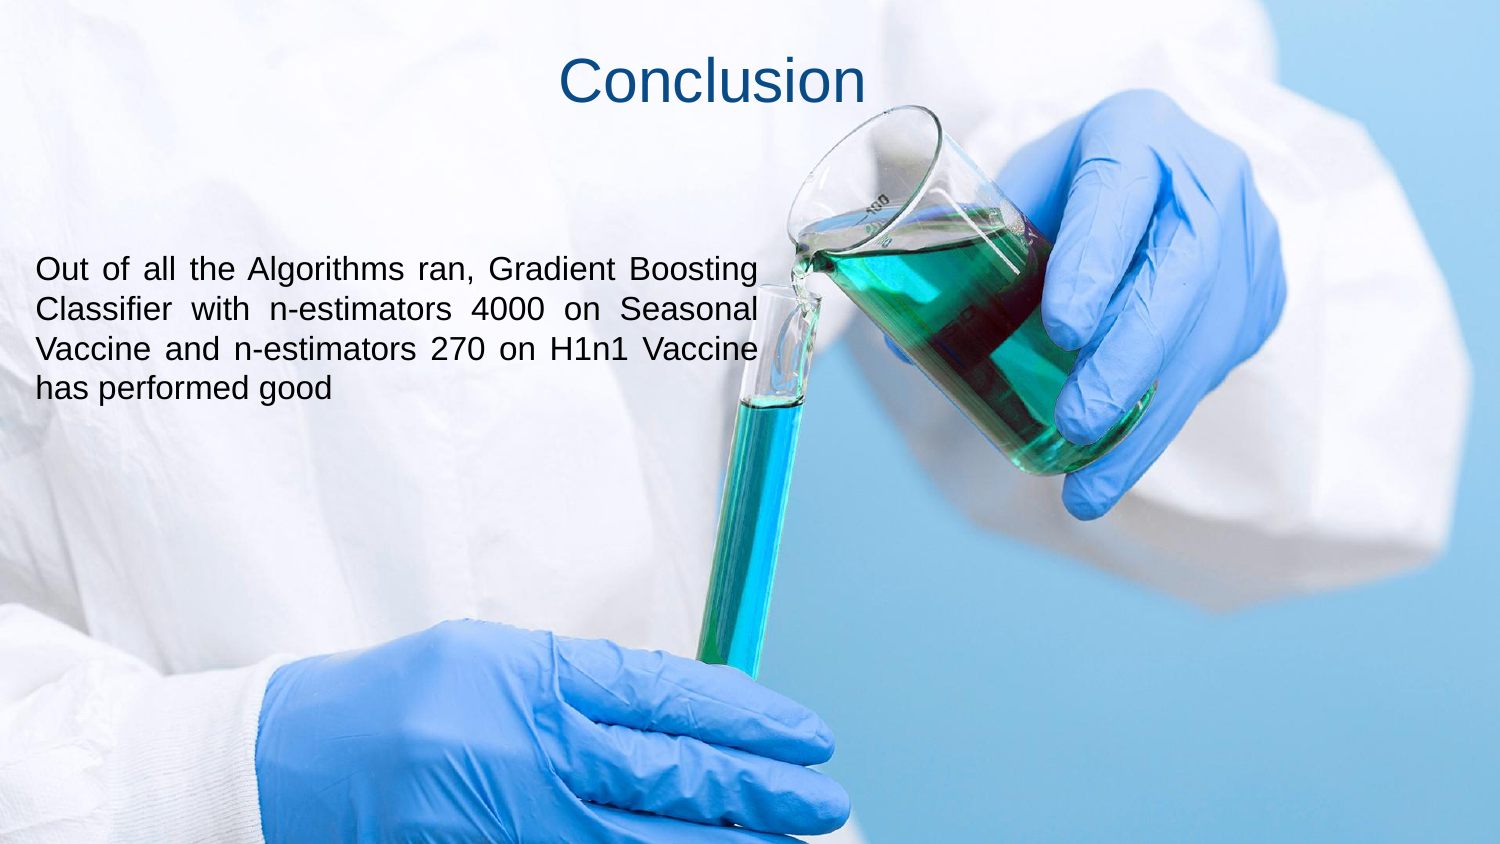

# Conclusion

Out of all the Algorithms ran, Gradient Boosting Classifier with n-estimators 4000 on Seasonal Vaccine and n-estimators 270 on H1n1 Vaccine has performed good